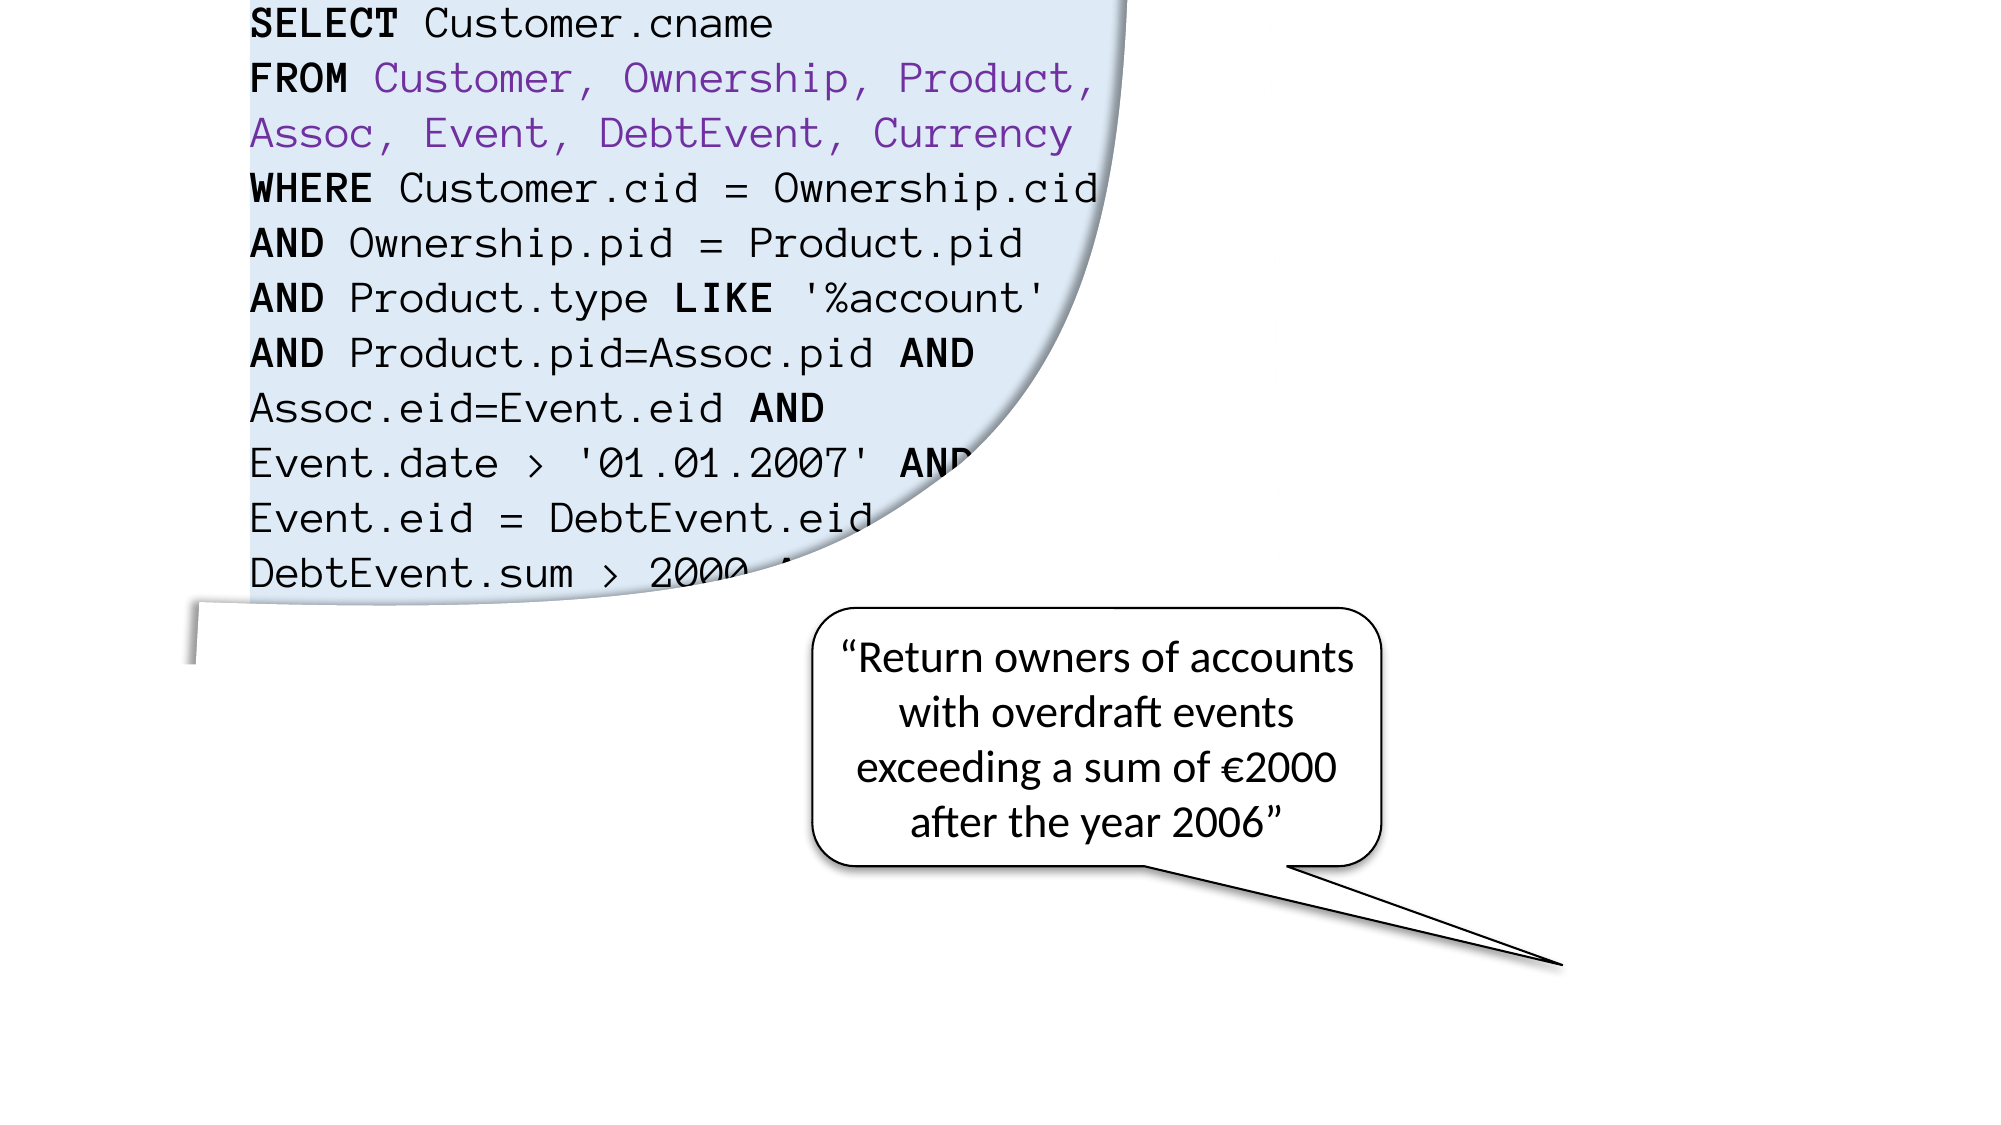

SELECT Customer.cname
FROM Customer, Ownership, Product, Assoc, Event, DebtEvent, Currency
WHERE Customer.cid = Ownership.cid and Ownership.pid = Product.pid and Product.type LIKE '%account' and Product.pid=Assoc.pid and
Assoc.eid=Event.eid and
Event.date > '01.01.2007' and Event.eid = DebtEvent.eid AND DebtEvent.sum > 2000 AND DebtEvent.cid = Currency.cid AND Currency.symbols LIKE '%€%'
…
“Return owners of accounts with overdraft events exceeding a sum of €2000
after the year 2006”